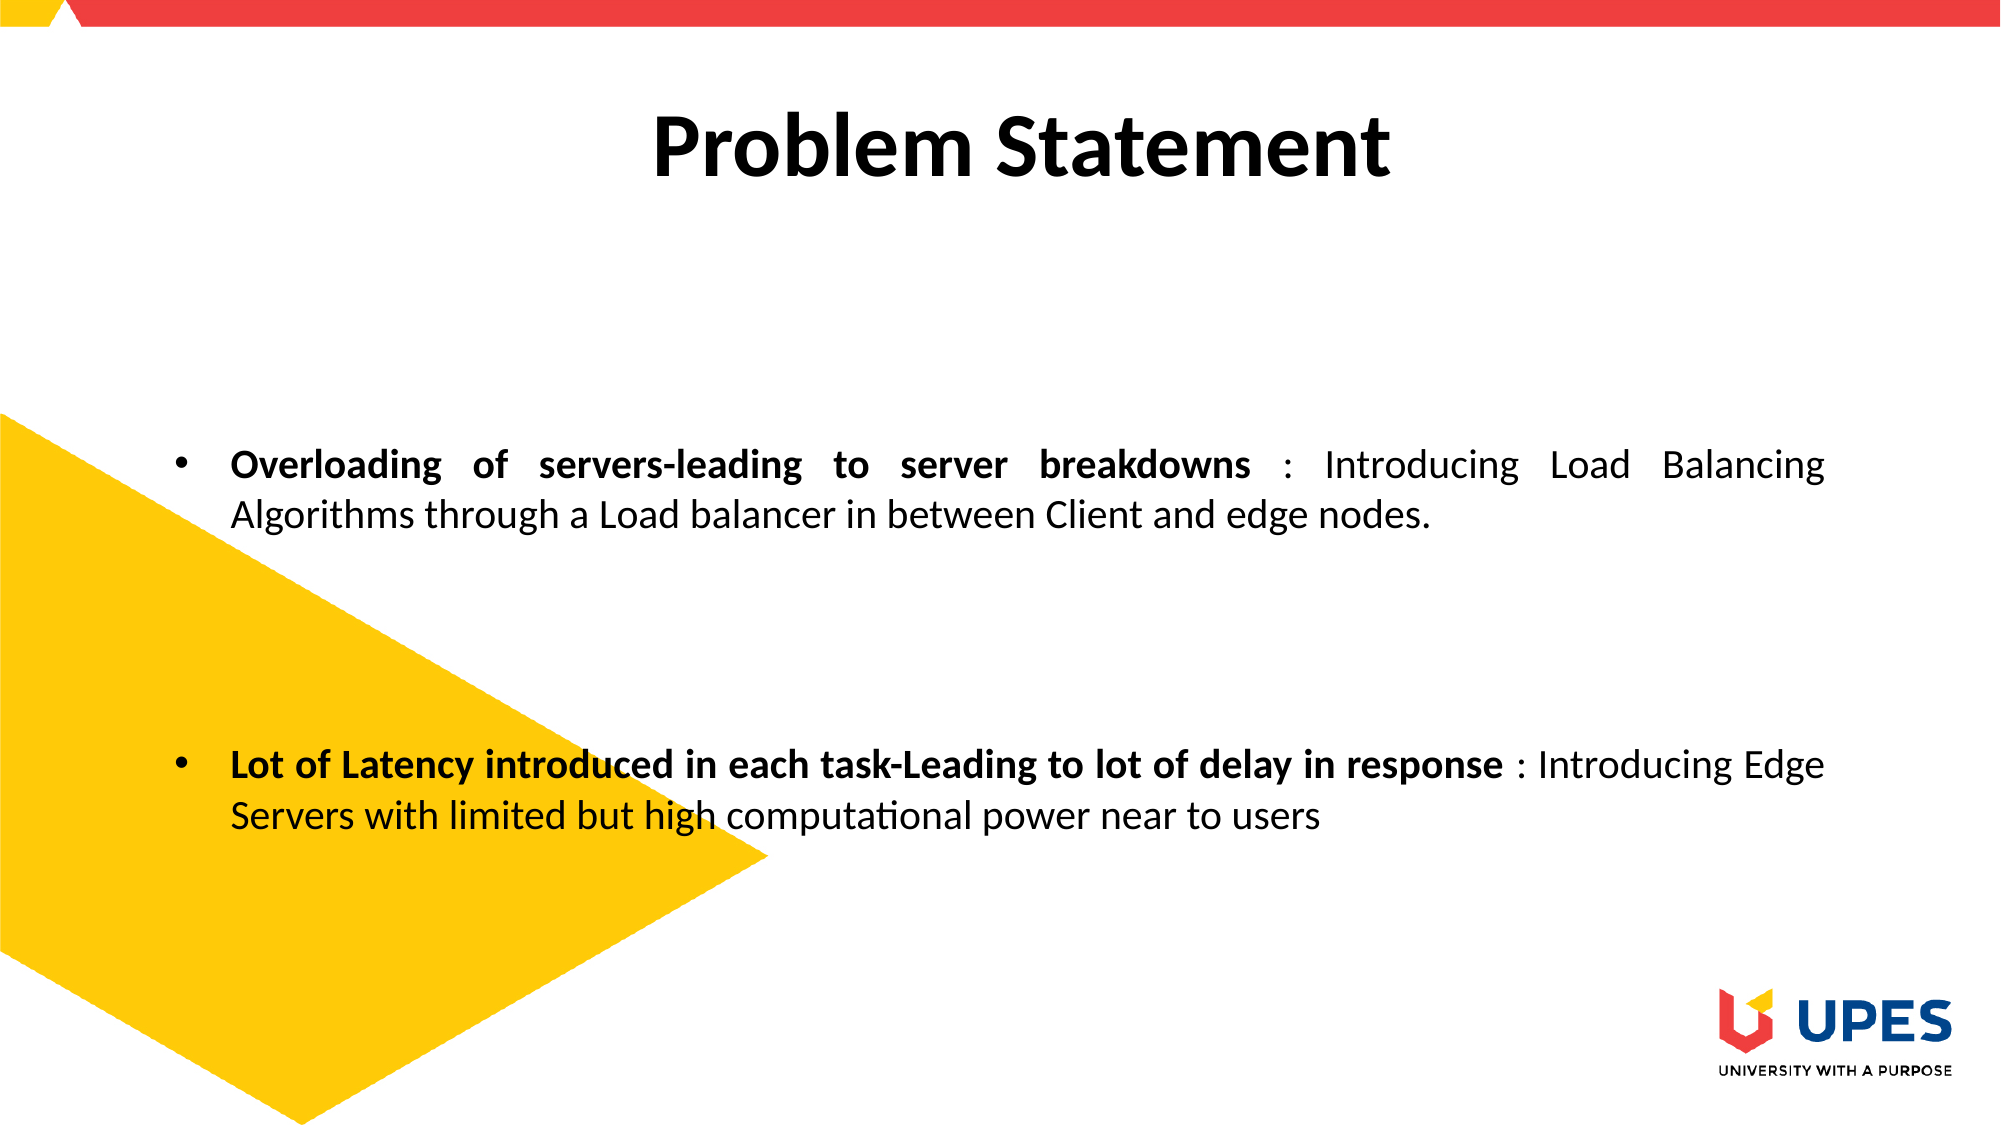

# Problem Statement
Overloading of servers-leading to server breakdowns : Introducing Load Balancing Algorithms through a Load balancer in between Client and edge nodes.

Lot of Latency introduced in each task-Leading to lot of delay in response : Introducing Edge Servers with limited but high computational power near to users